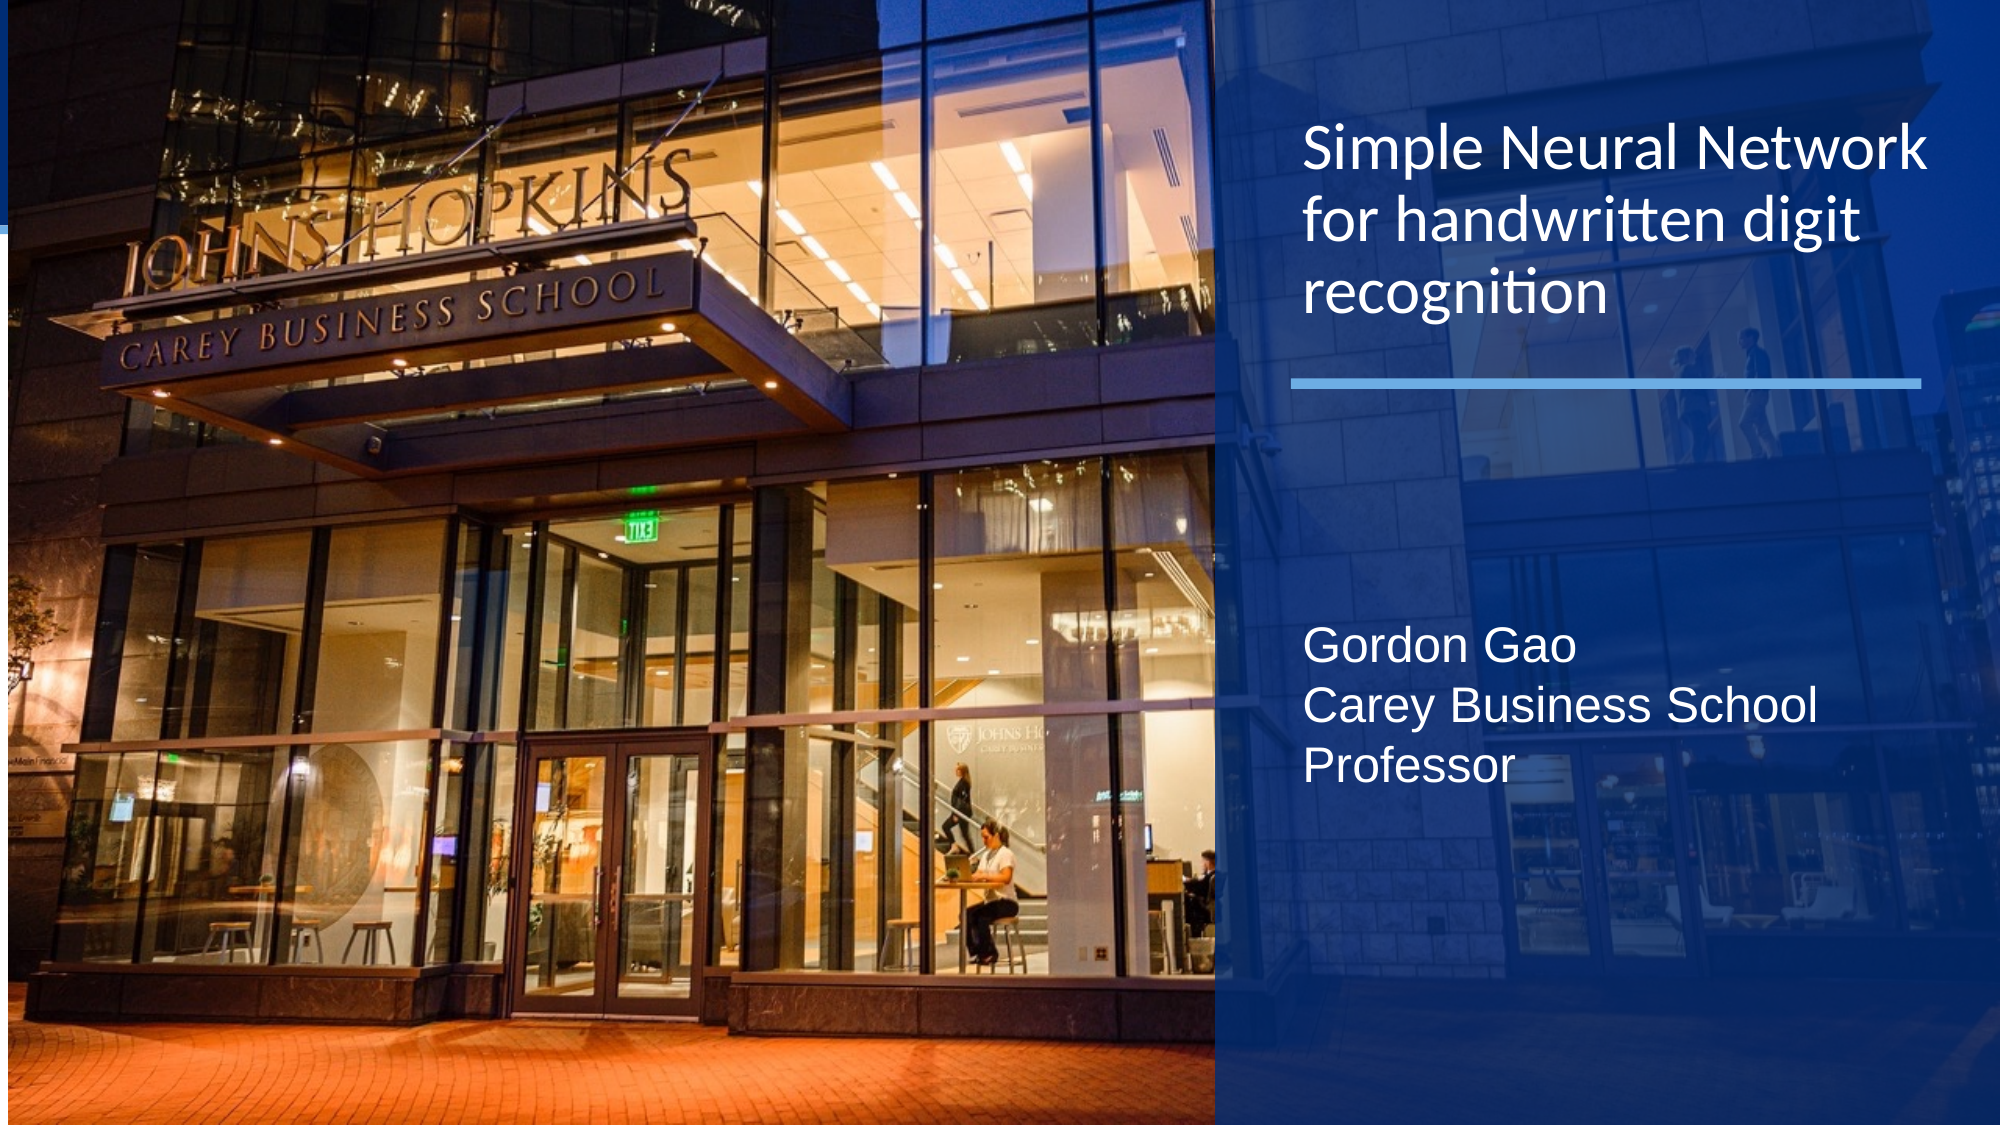

# Simple Neural Network for handwritten digit recognition

Gordon Gao
Carey Business School Professor